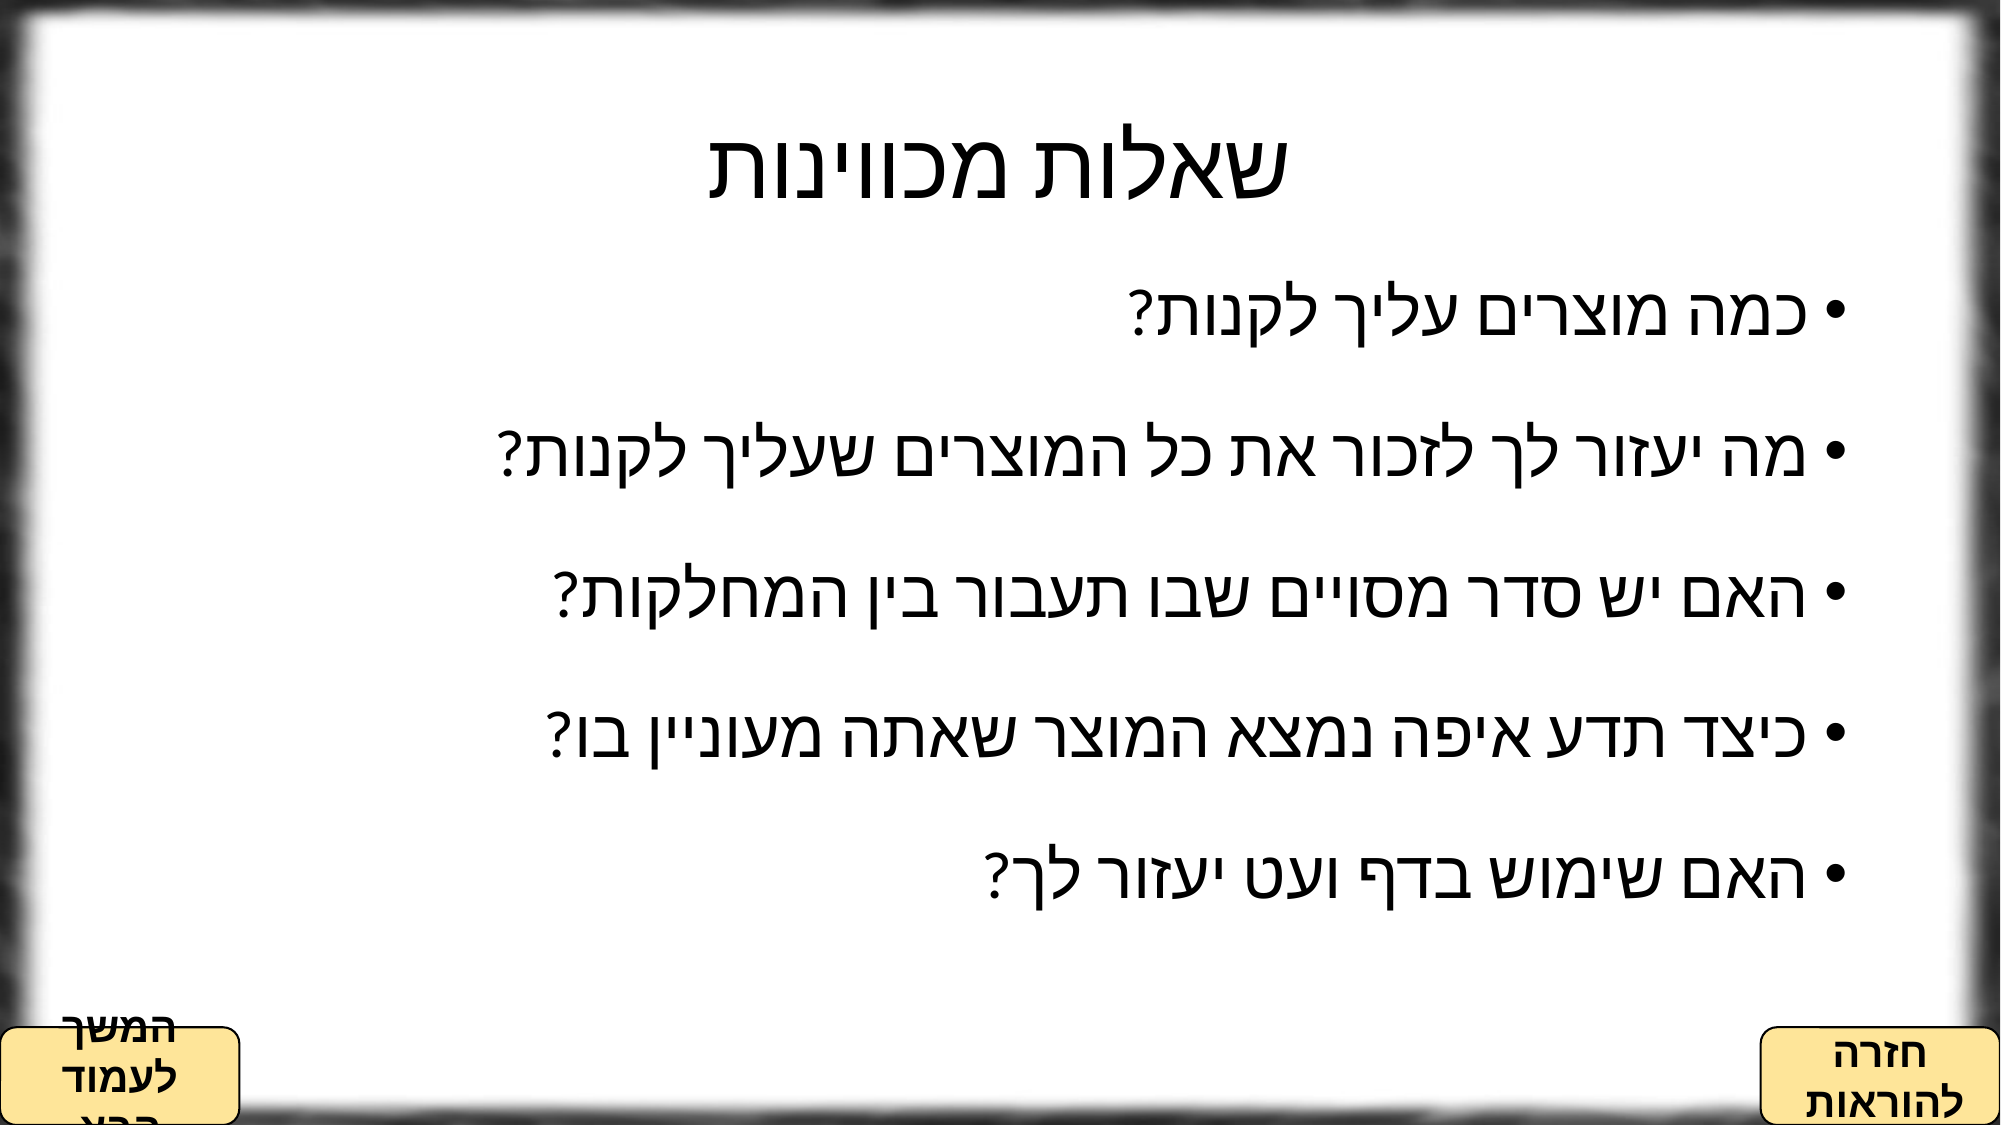

# שאלות מכווינות
כמה מוצרים עליך לקנות?
מה יעזור לך לזכור את כל המוצרים שעליך לקנות?
האם יש סדר מסויים שבו תעבור בין המחלקות?
כיצד תדע איפה נמצא המוצר שאתה מעוניין בו?
האם שימוש בדף ועט יעזור לך?

המשך לעמוד הבא
חזרה להוראות